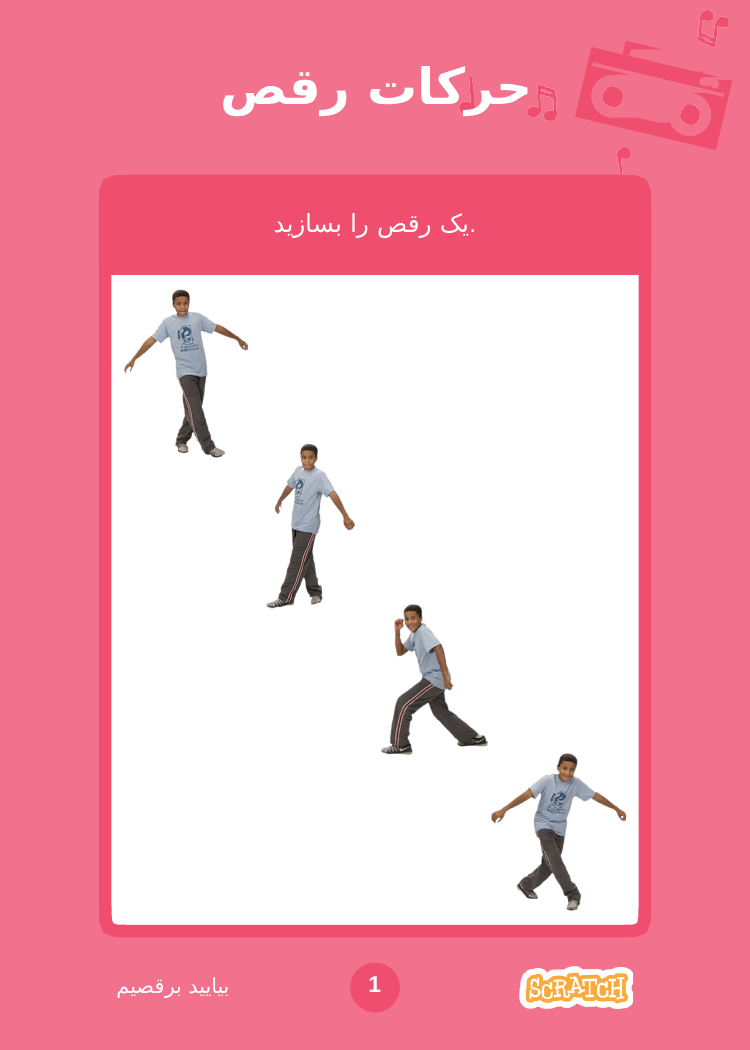

# حرکات رقص

یک رقص را بسازید.

1
بیایید برقصیم
Dance Party!